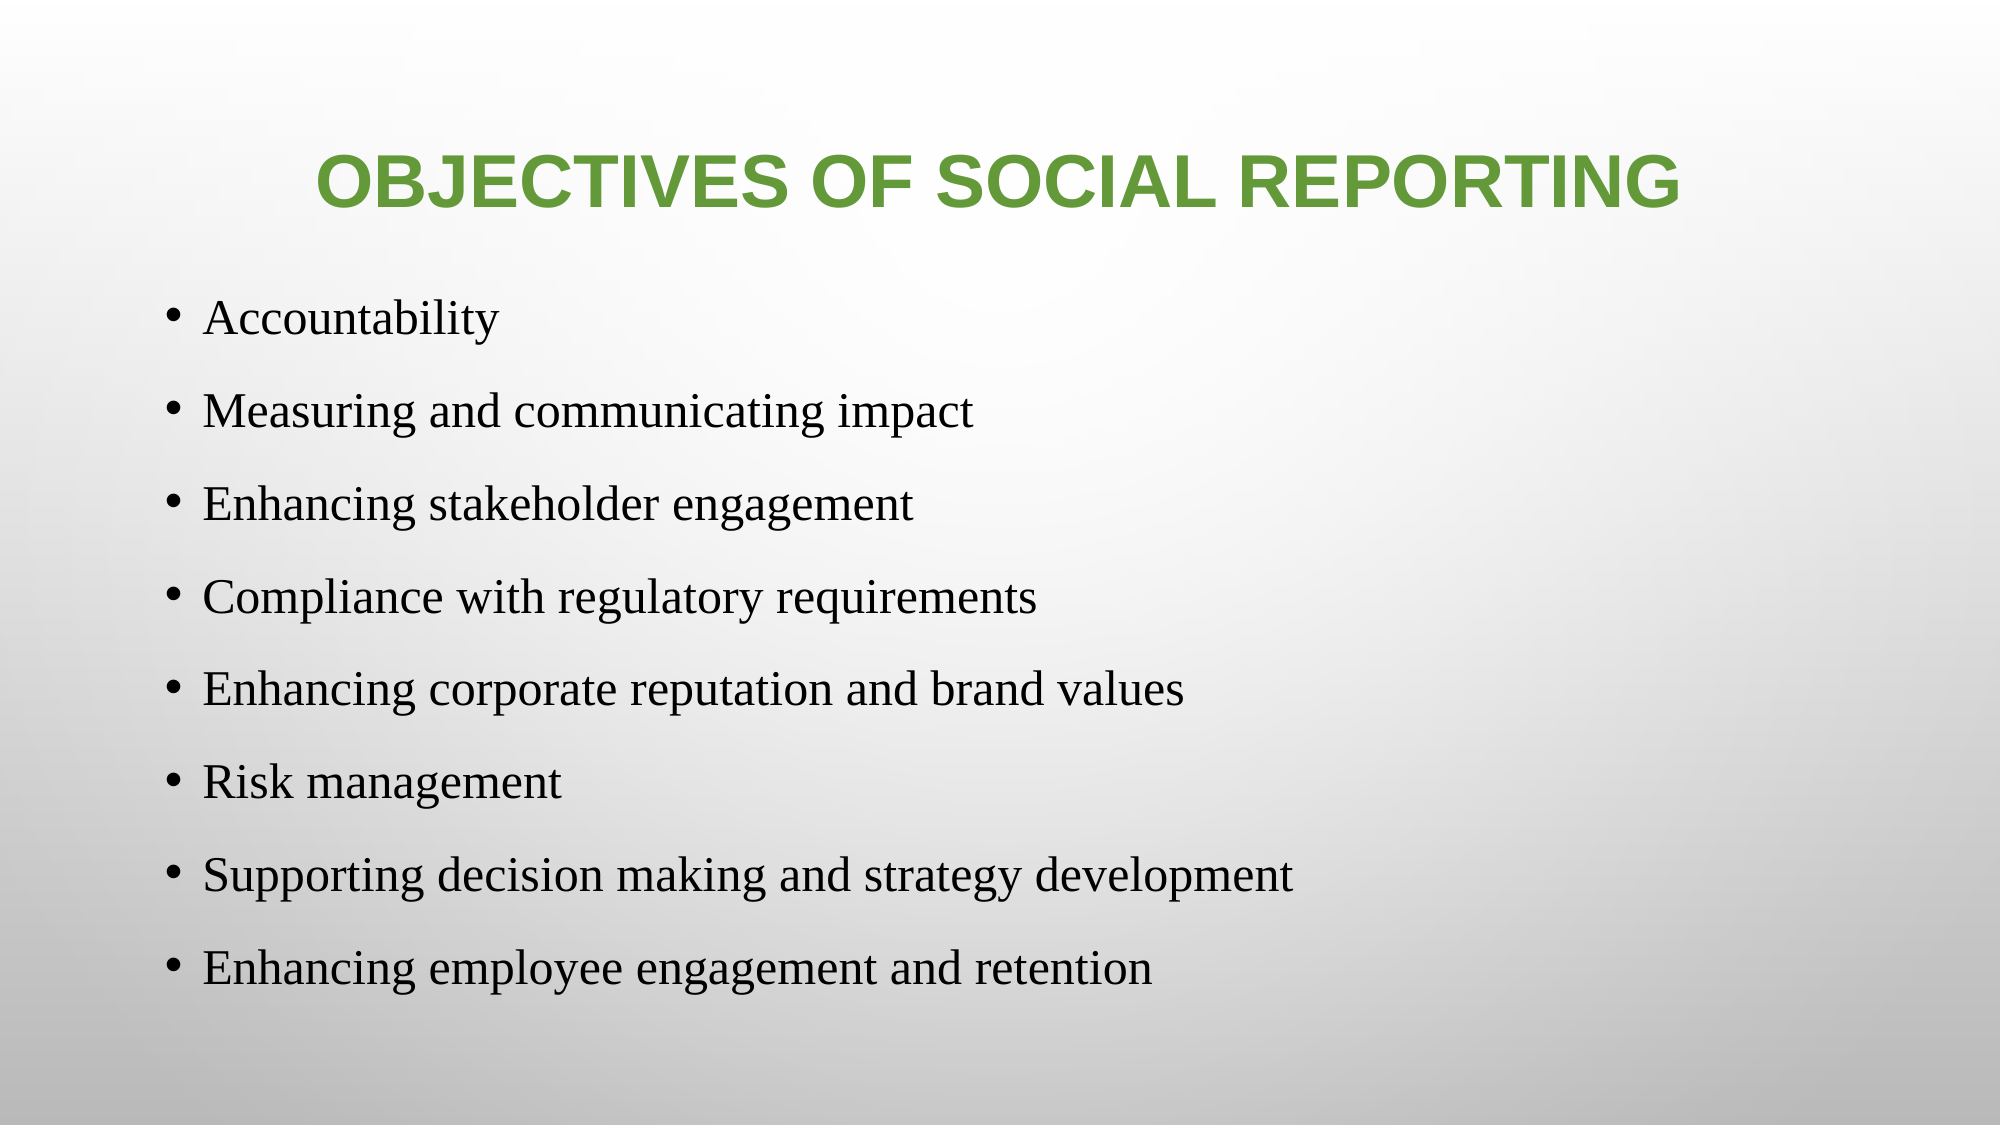

# Objectives of social reporting
Accountability
Measuring and communicating impact
Enhancing stakeholder engagement
Compliance with regulatory requirements
Enhancing corporate reputation and brand values
Risk management
Supporting decision making and strategy development
Enhancing employee engagement and retention